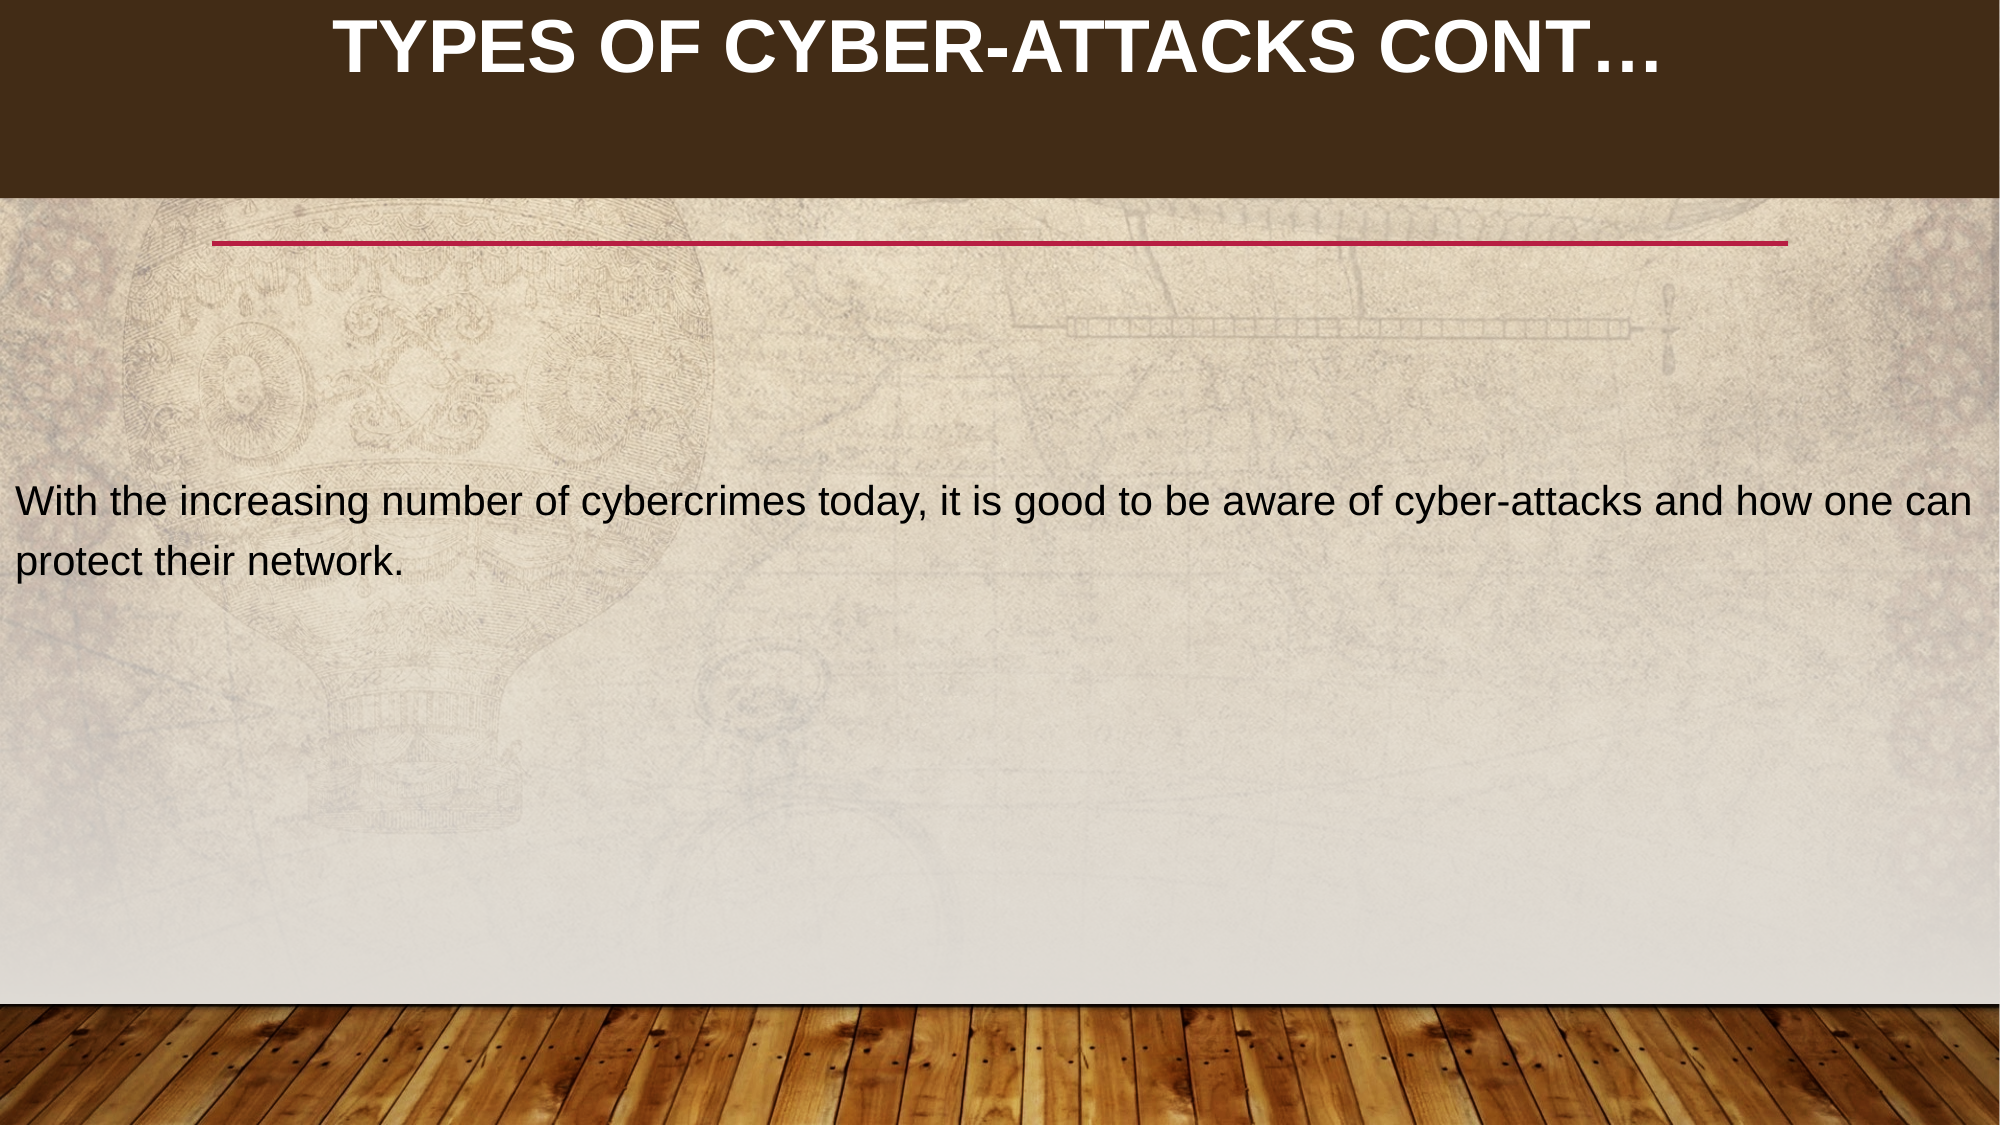

92
# Types of cyber-attacks cont…
With the increasing number of cybercrimes today, it is good to be aware of cyber-attacks and how one can protect their network.